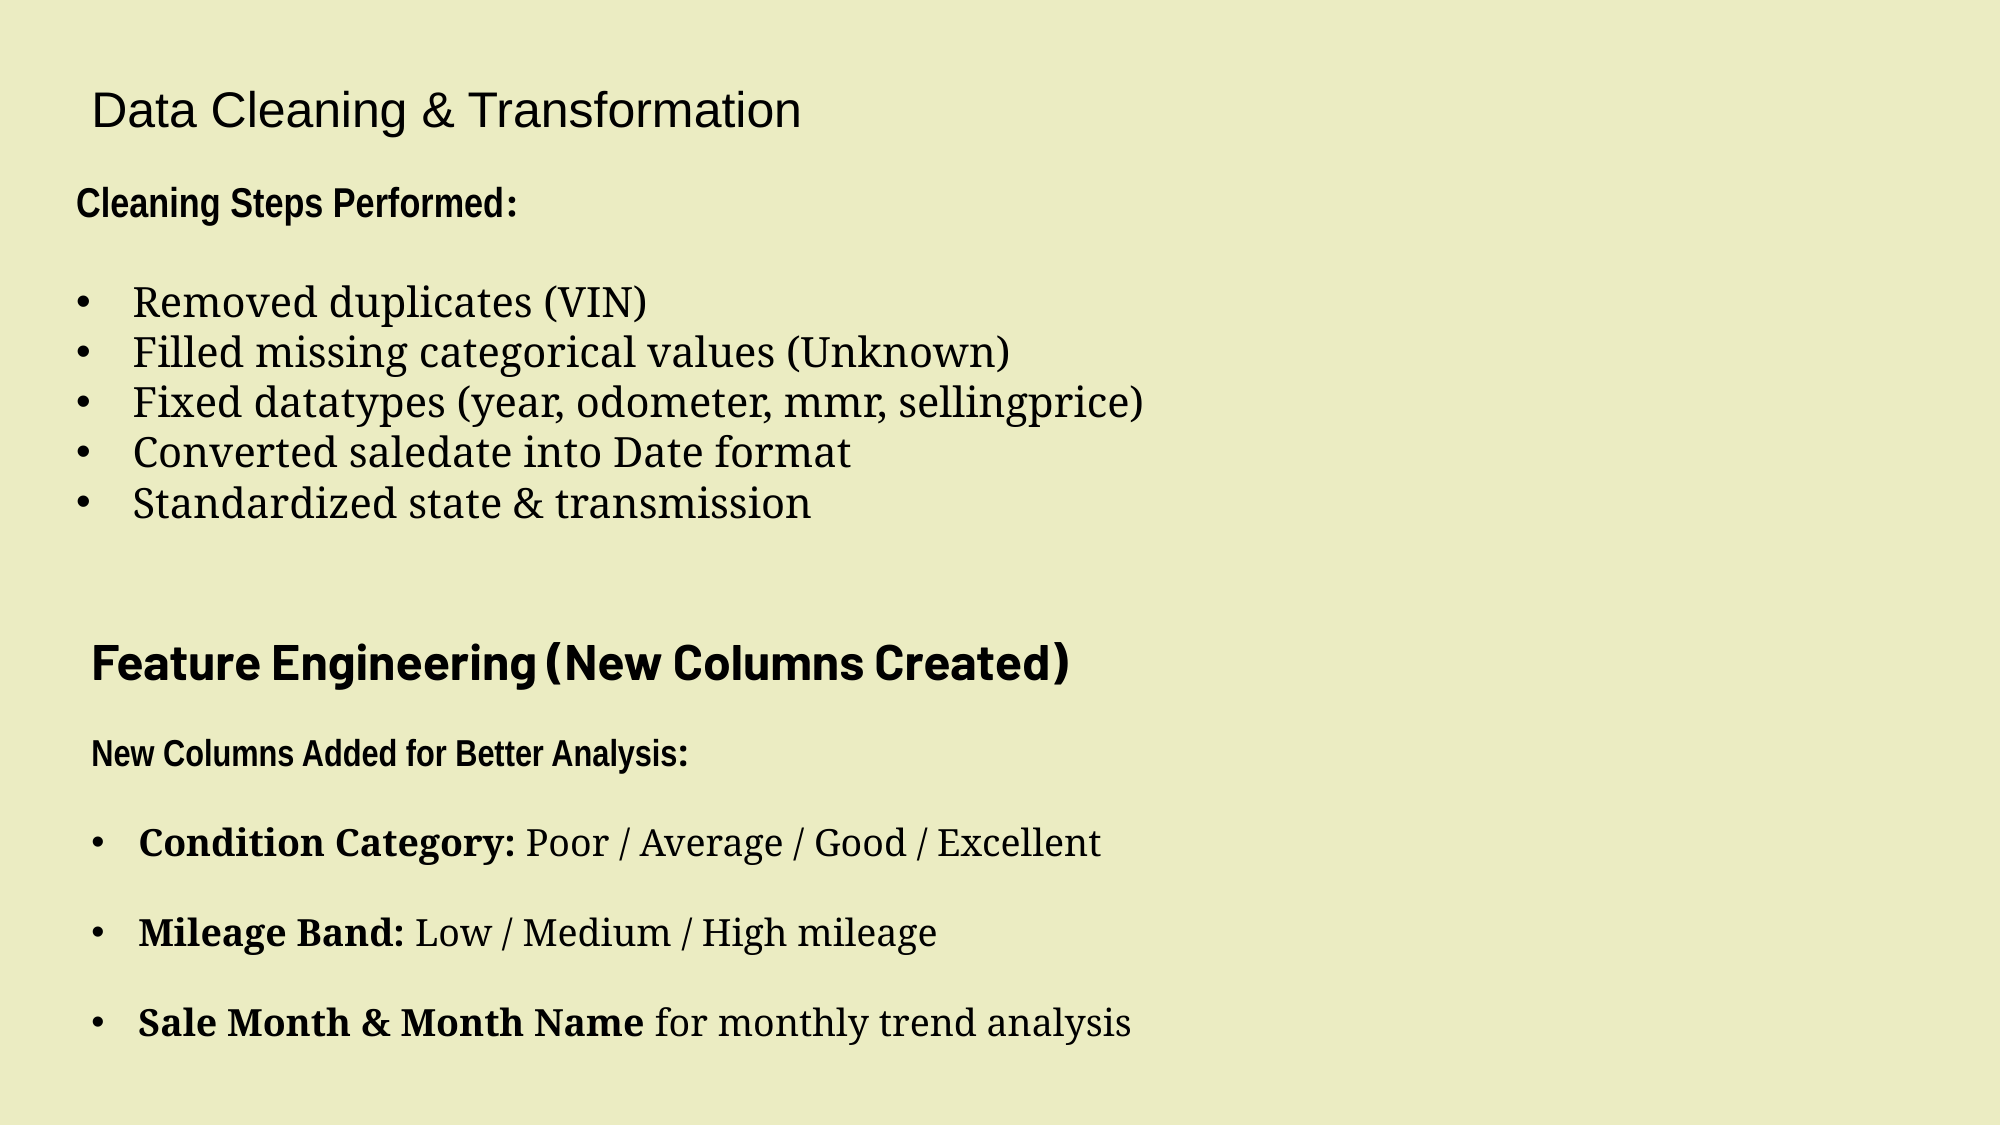

Data Cleaning & Transformation
Cleaning Steps Performed:

Removed duplicates (VIN)
Filled missing categorical values (Unknown)
Fixed datatypes (year, odometer, mmr, sellingprice)
Converted saledate into Date format
Standardized state & transmission

Feature Engineering (New Columns Created)
New Columns Added for Better Analysis:

Condition Category: Poor / Average / Good / Excellent

Mileage Band: Low / Medium / High mileage

Sale Month & Month Name for monthly trend analysis